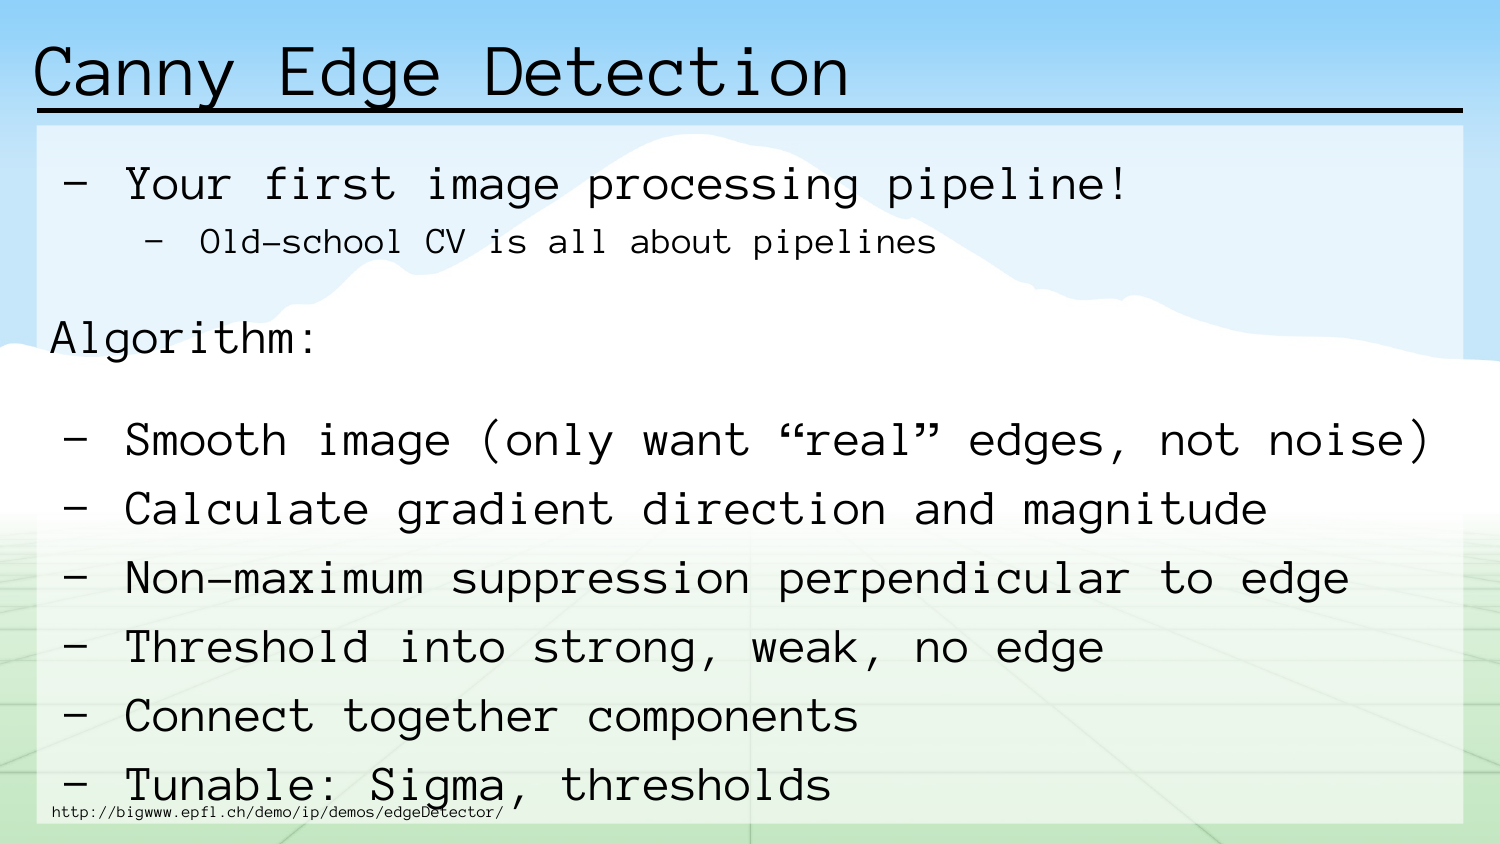

# Canny Edge Detection
Your first image processing pipeline!
Old-school CV is all about pipelines
Algorithm:
Smooth image (only want “real” edges, not noise)
Calculate gradient direction and magnitude
Non-maximum suppression perpendicular to edge
Threshold into strong, weak, no edge
Connect together components
Tunable: Sigma, thresholds
http://bigwww.epfl.ch/demo/ip/demos/edgeDetector/